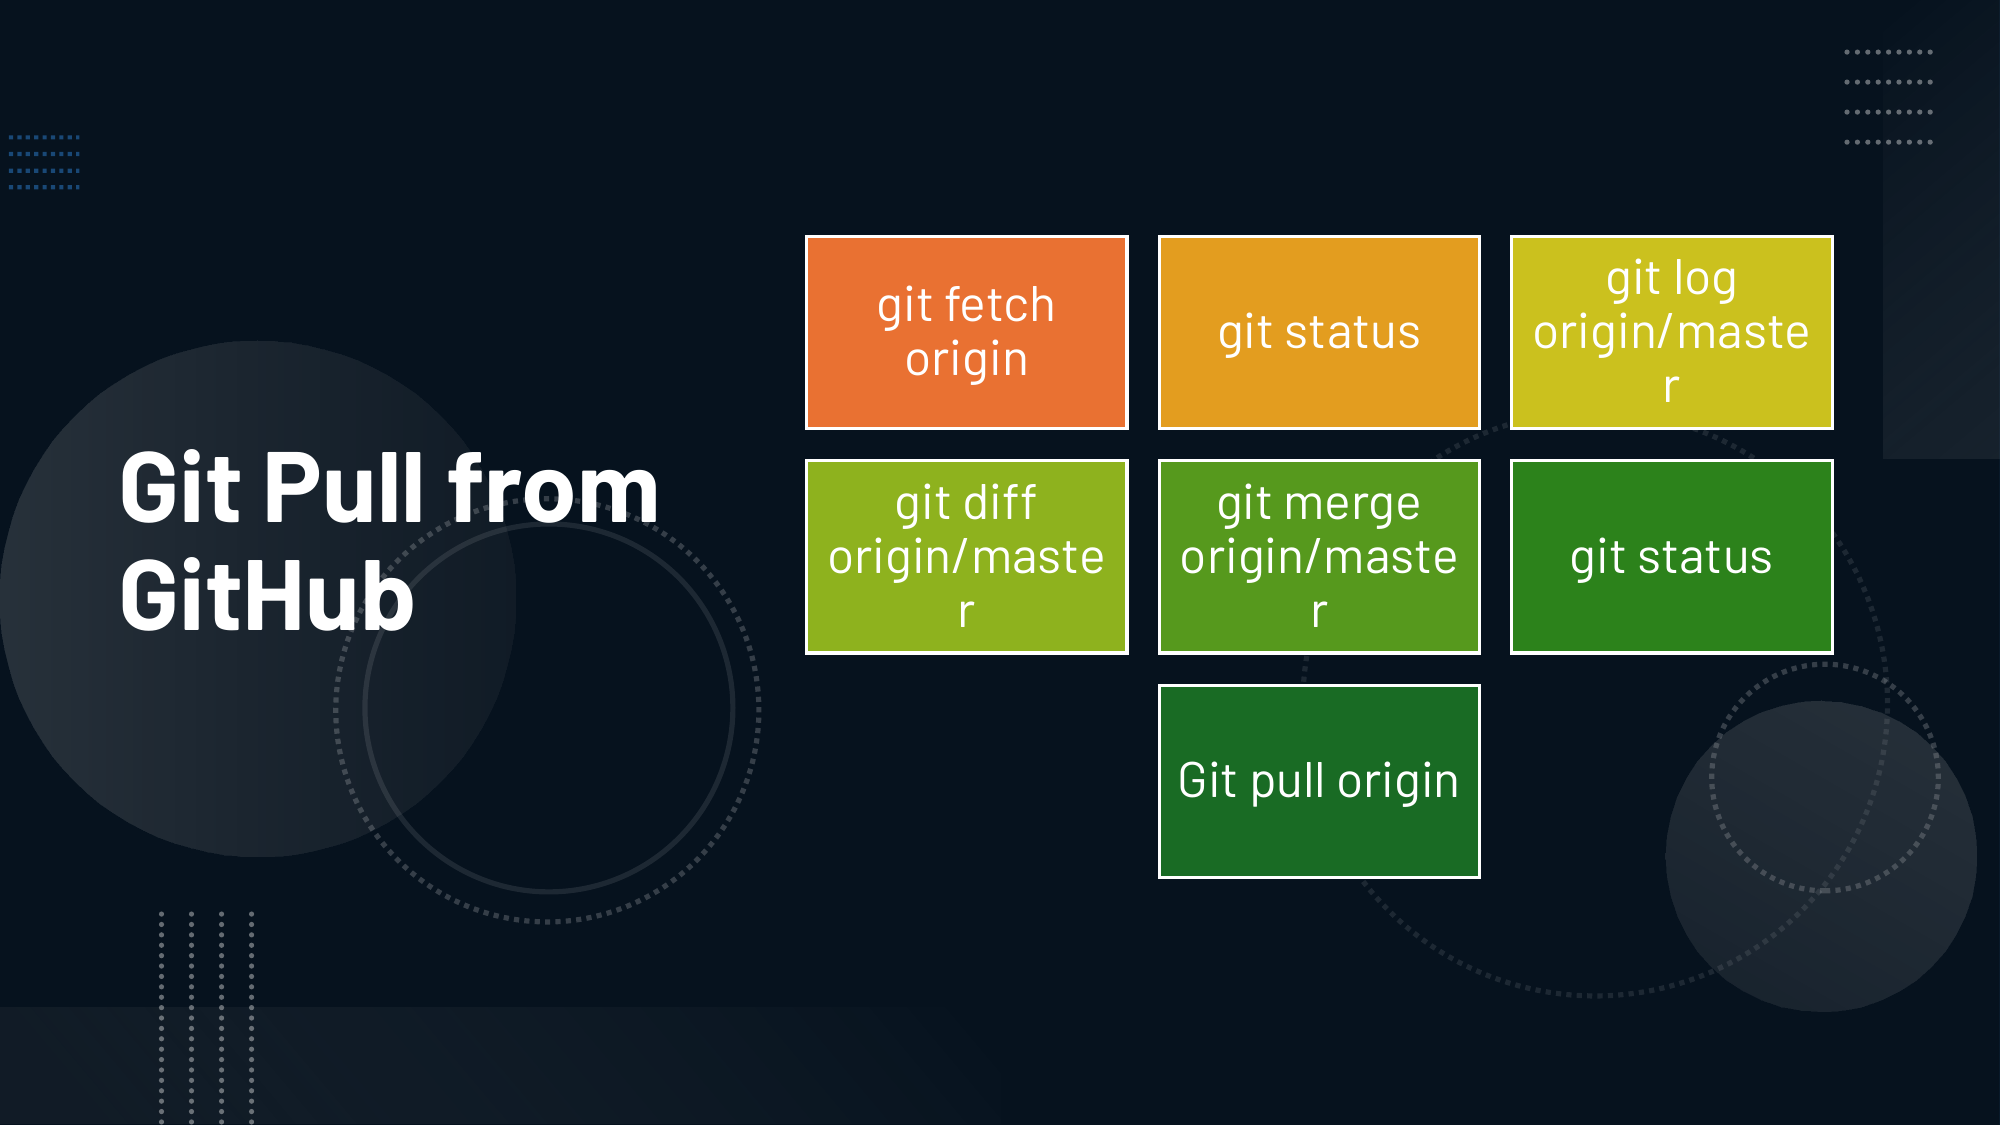

# Git Pull from GitHub
git fetch origin
git status
git log origin/master
git diff origin/master
git merge origin/master
git status
Git pull origin